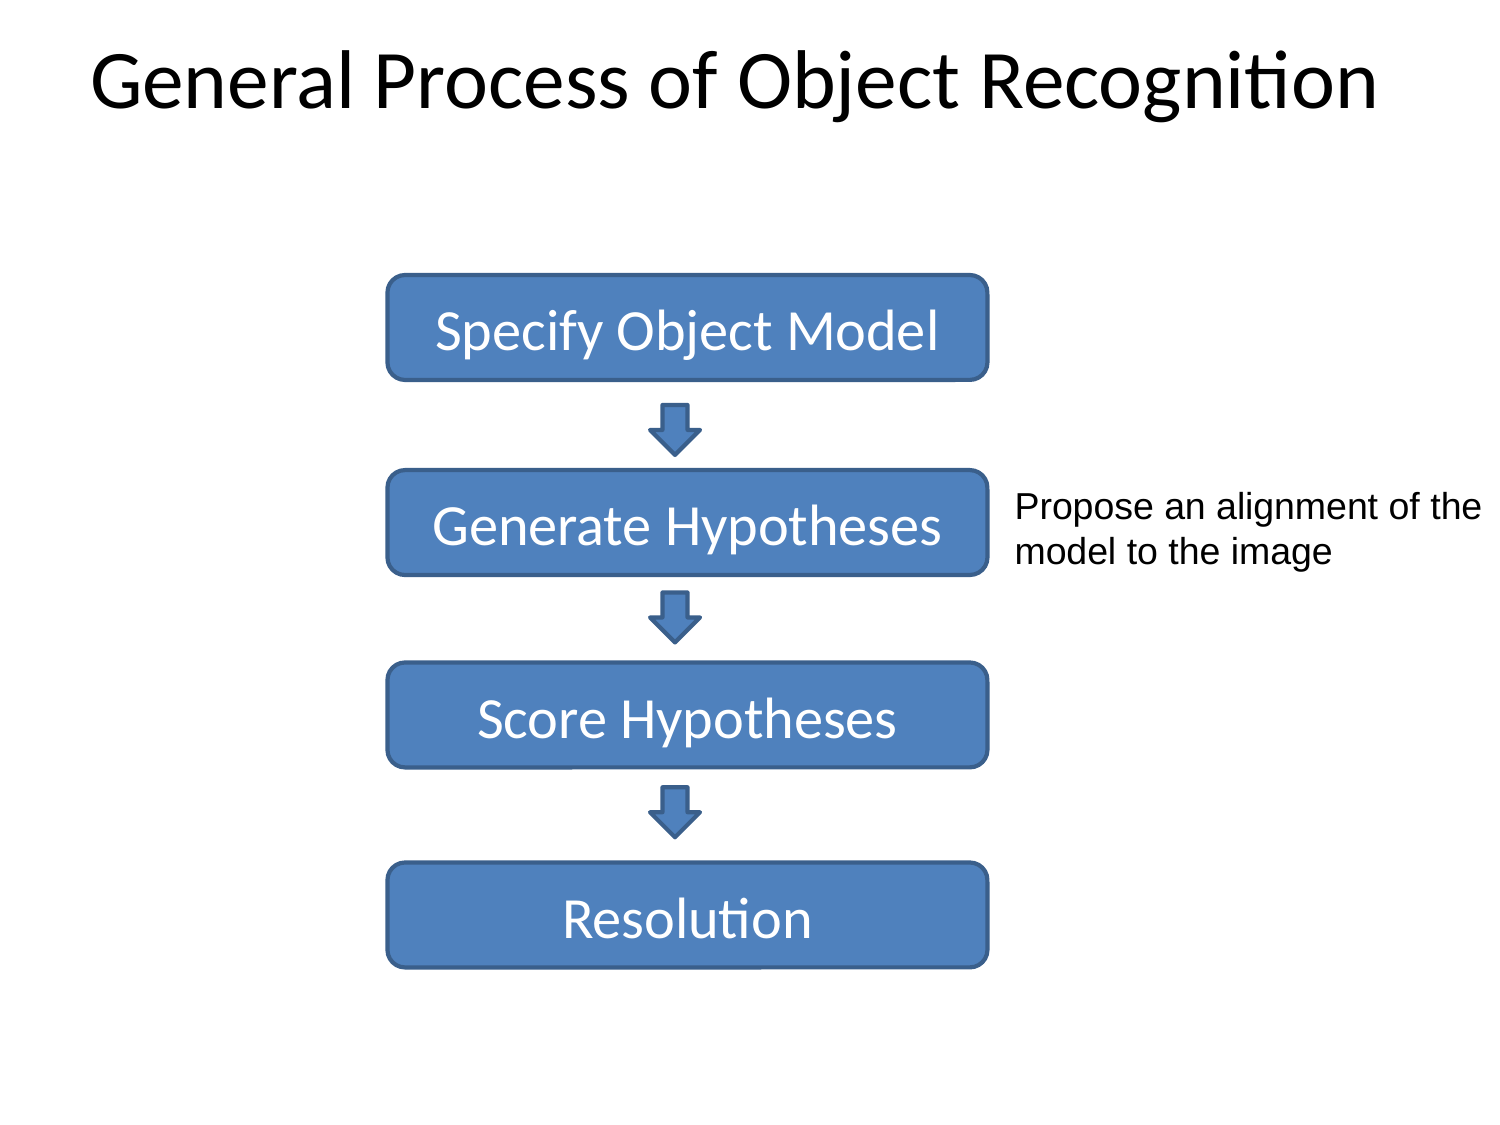

# General Process of Object Recognition
Specify Object Model

Generate Hypotheses
Propose an alignment of the model to the image

Score Hypotheses

Resolution